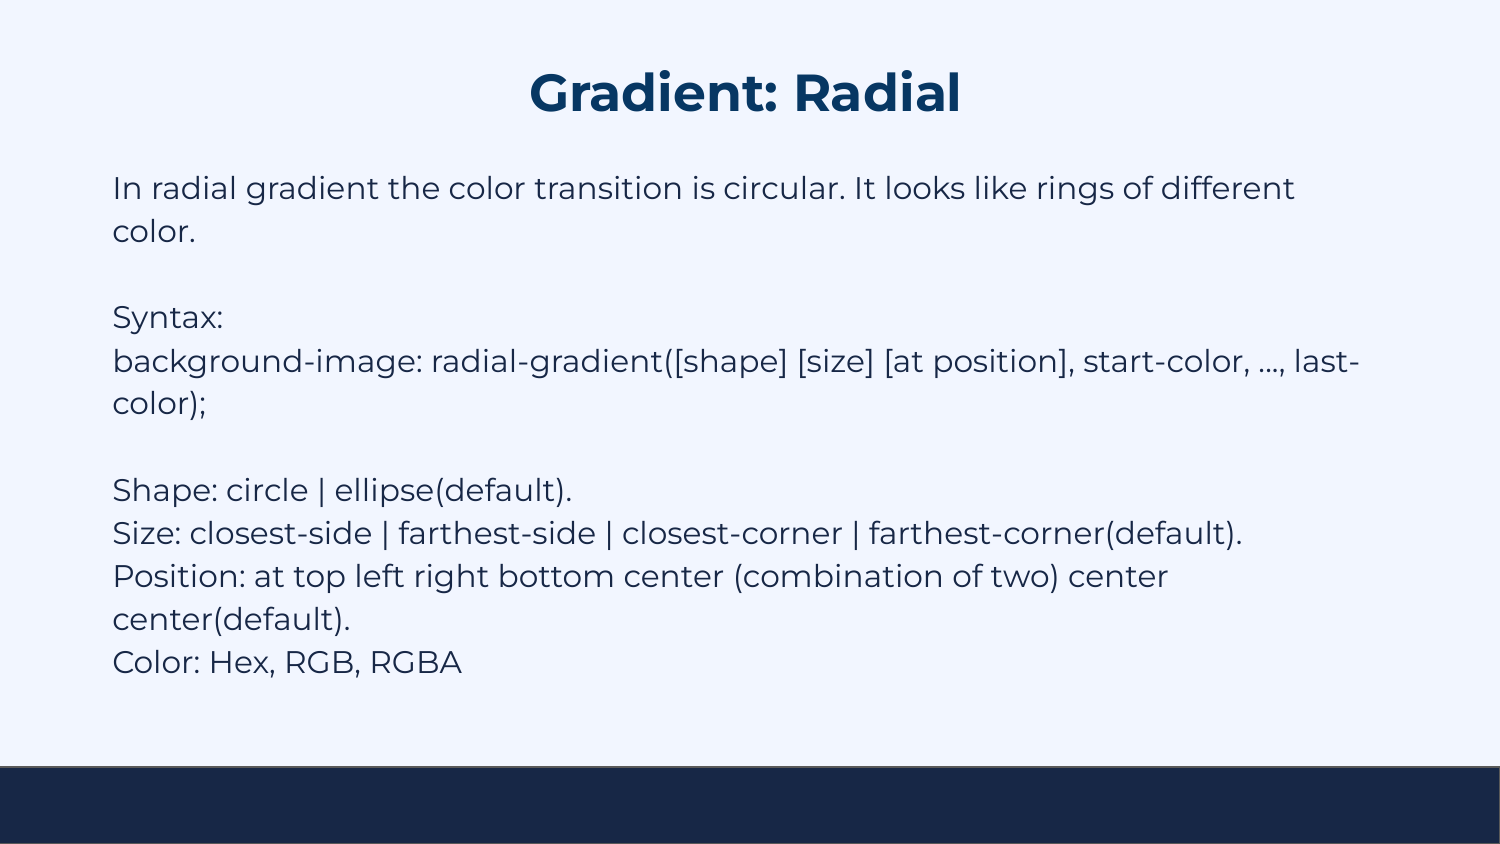

# Gradient: Radial
In radial gradient the color transition is circular. It looks like rings of different color.

Syntax:
background-image: radial-gradient([shape] [size] [at position], start-color, ..., last-color);

Shape: circle | ellipse(default).
Size: closest-side | farthest-side | closest-corner | farthest-corner(default).
Position: at top left right bottom center (combination of two) center center(default).
Color: Hex, RGB, RGBA